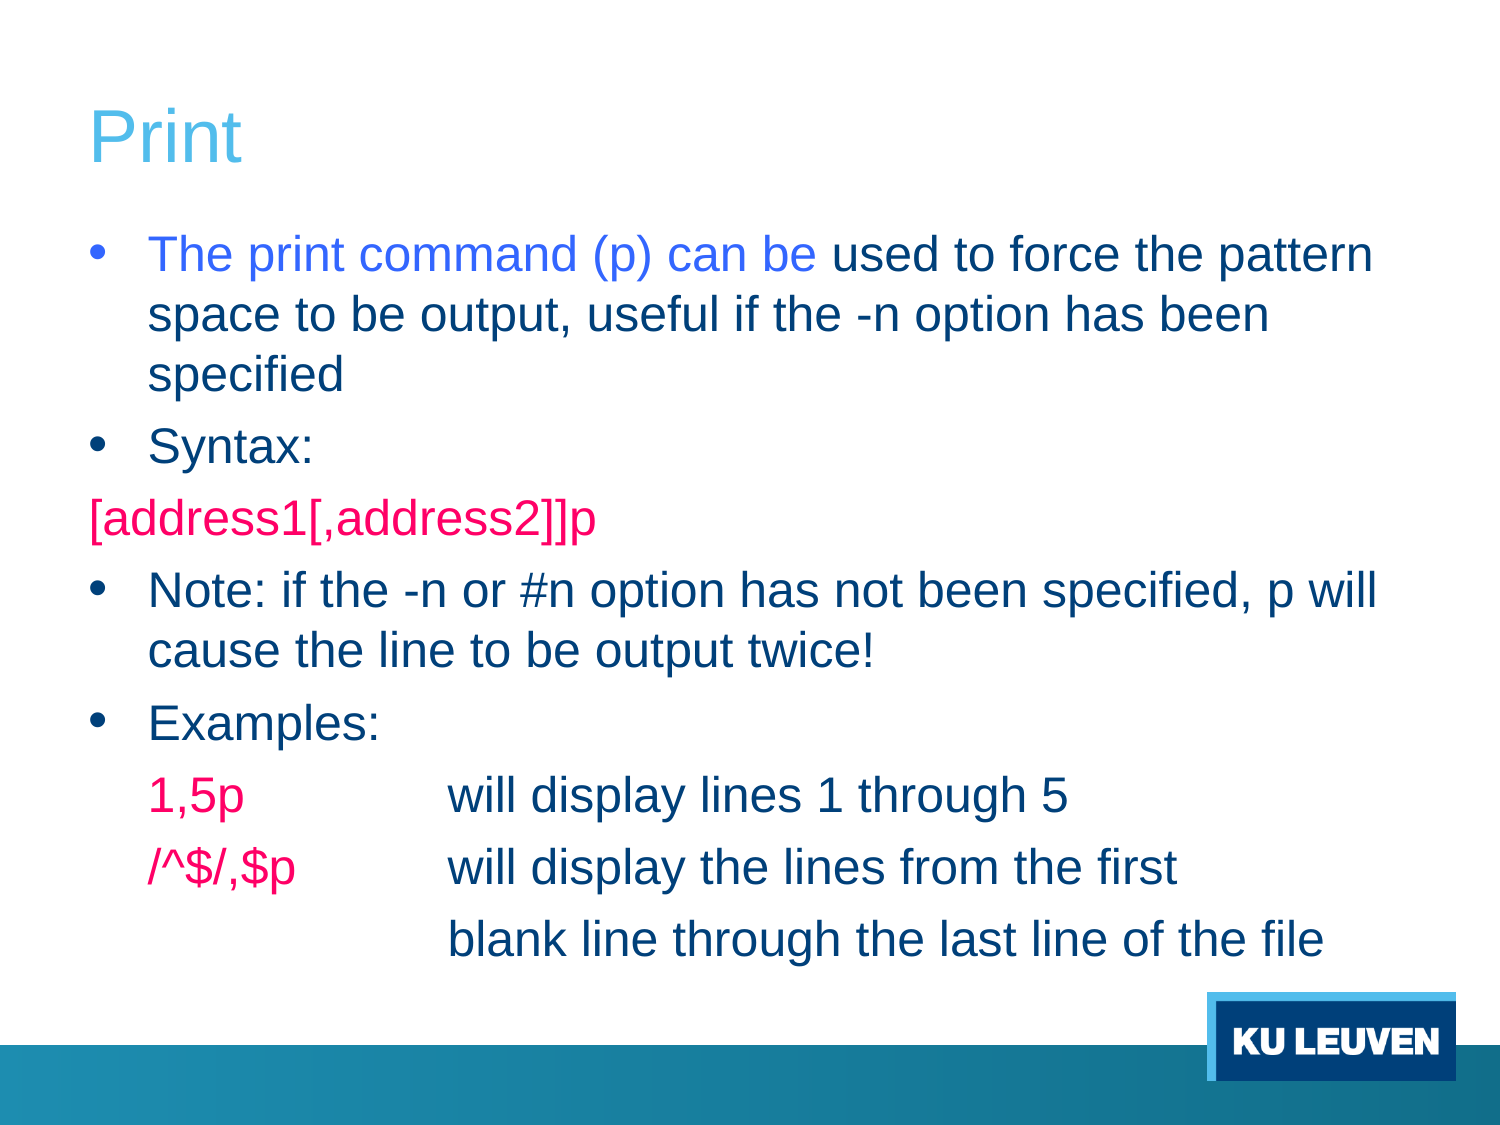

# Print
The print command (p) can be used to force the pattern space to be output, useful if the -n option has been specified
Syntax:
[address1[,address2]]p
Note: if the -n or #n option has not been specified, p will cause the line to be output twice!
Examples:
	1,5p		will display lines 1 through 5
	/^$/,$p		will display the lines from the first
	 		blank line through the last line of the file